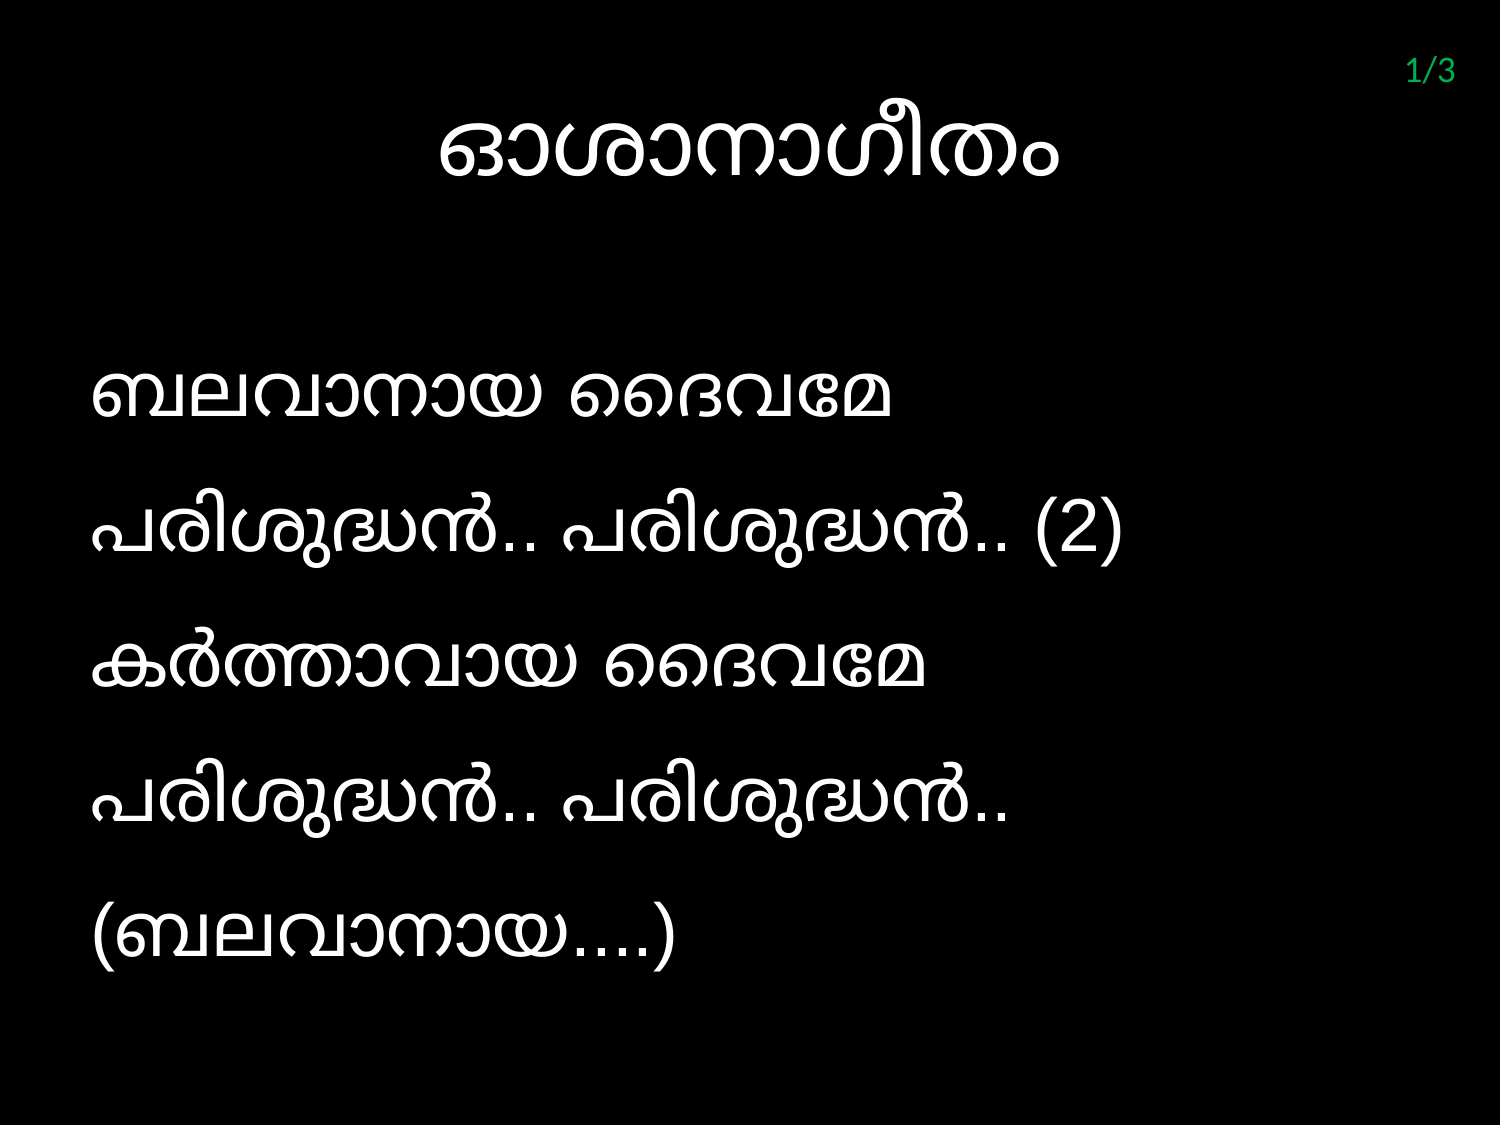

1/3
# ഓശാനാഗീതം
ബലവാനായ ദൈവമേ
പരിശുദ്ധന്‍.. പരിശുദ്ധന്‍.. (2)
കര്‍ത്താവായ ദൈവമേ
പരിശുദ്ധന്‍.. പരിശുദ്ധന്‍..
(ബലവാനായ....)